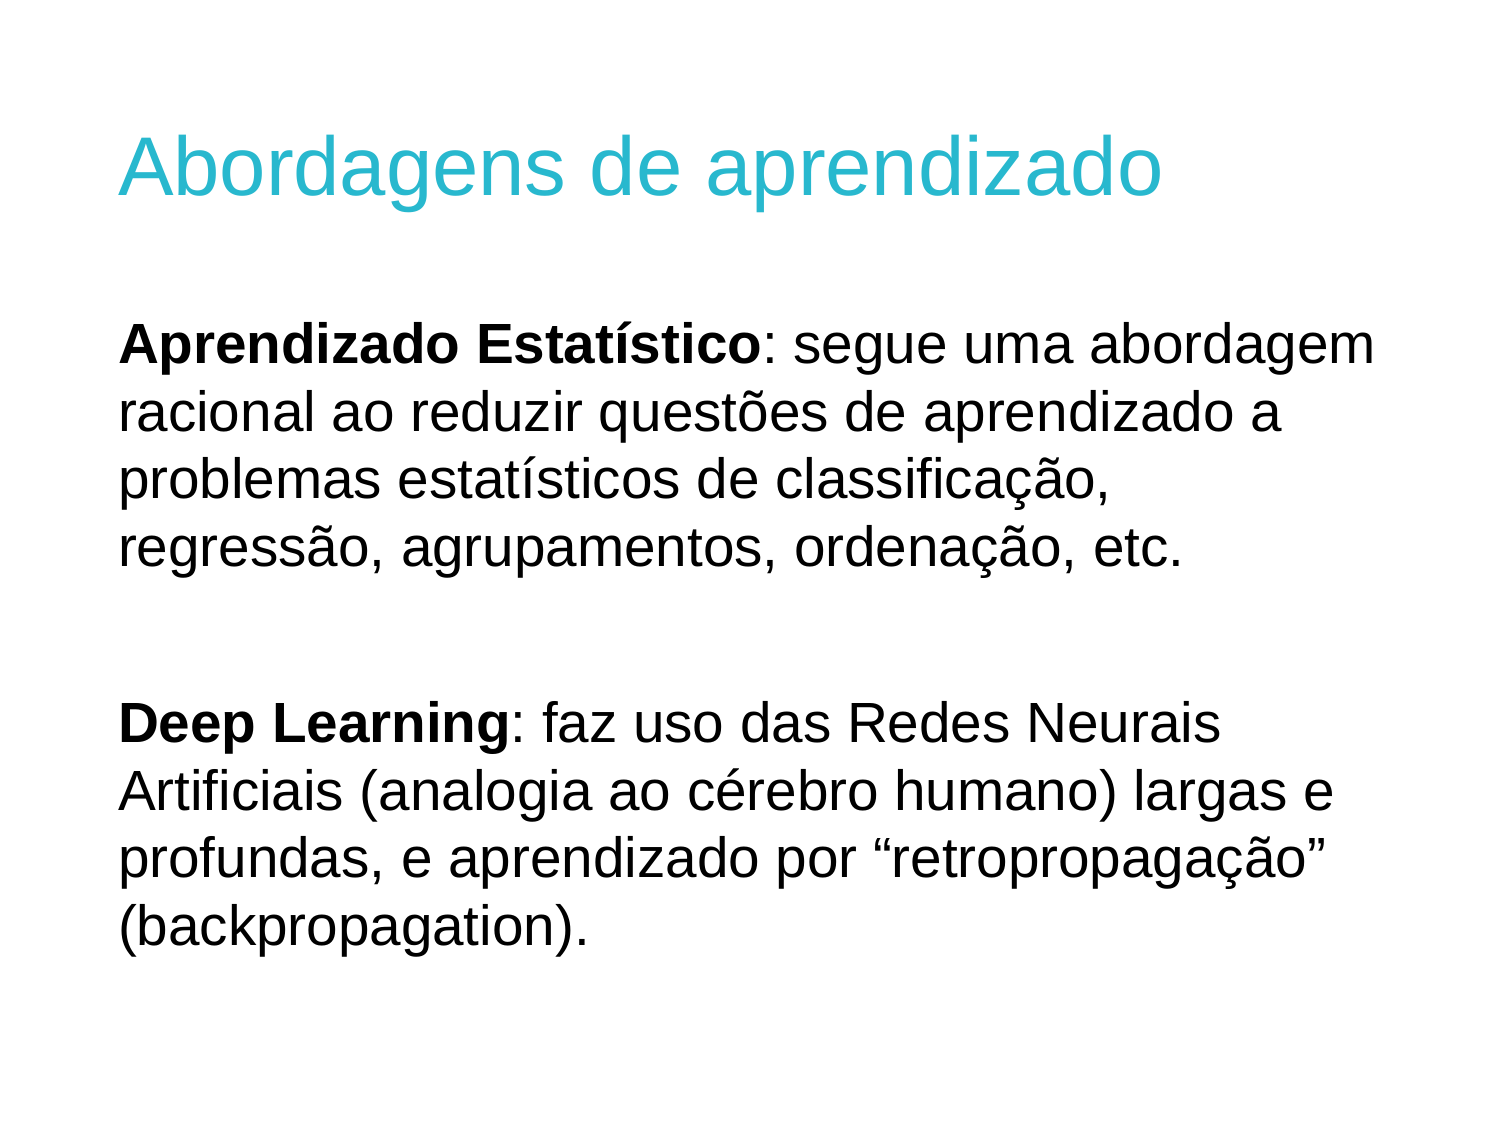

# Abordagens de aprendizado
Aprendizado Estatístico: segue uma abordagem racional ao reduzir questões de aprendizado a problemas estatísticos de classificação, regressão, agrupamentos, ordenação, etc.

Deep Learning: faz uso das Redes Neurais Artificiais (analogia ao cérebro humano) largas e profundas, e aprendizado por “retropropagação” (backpropagation).